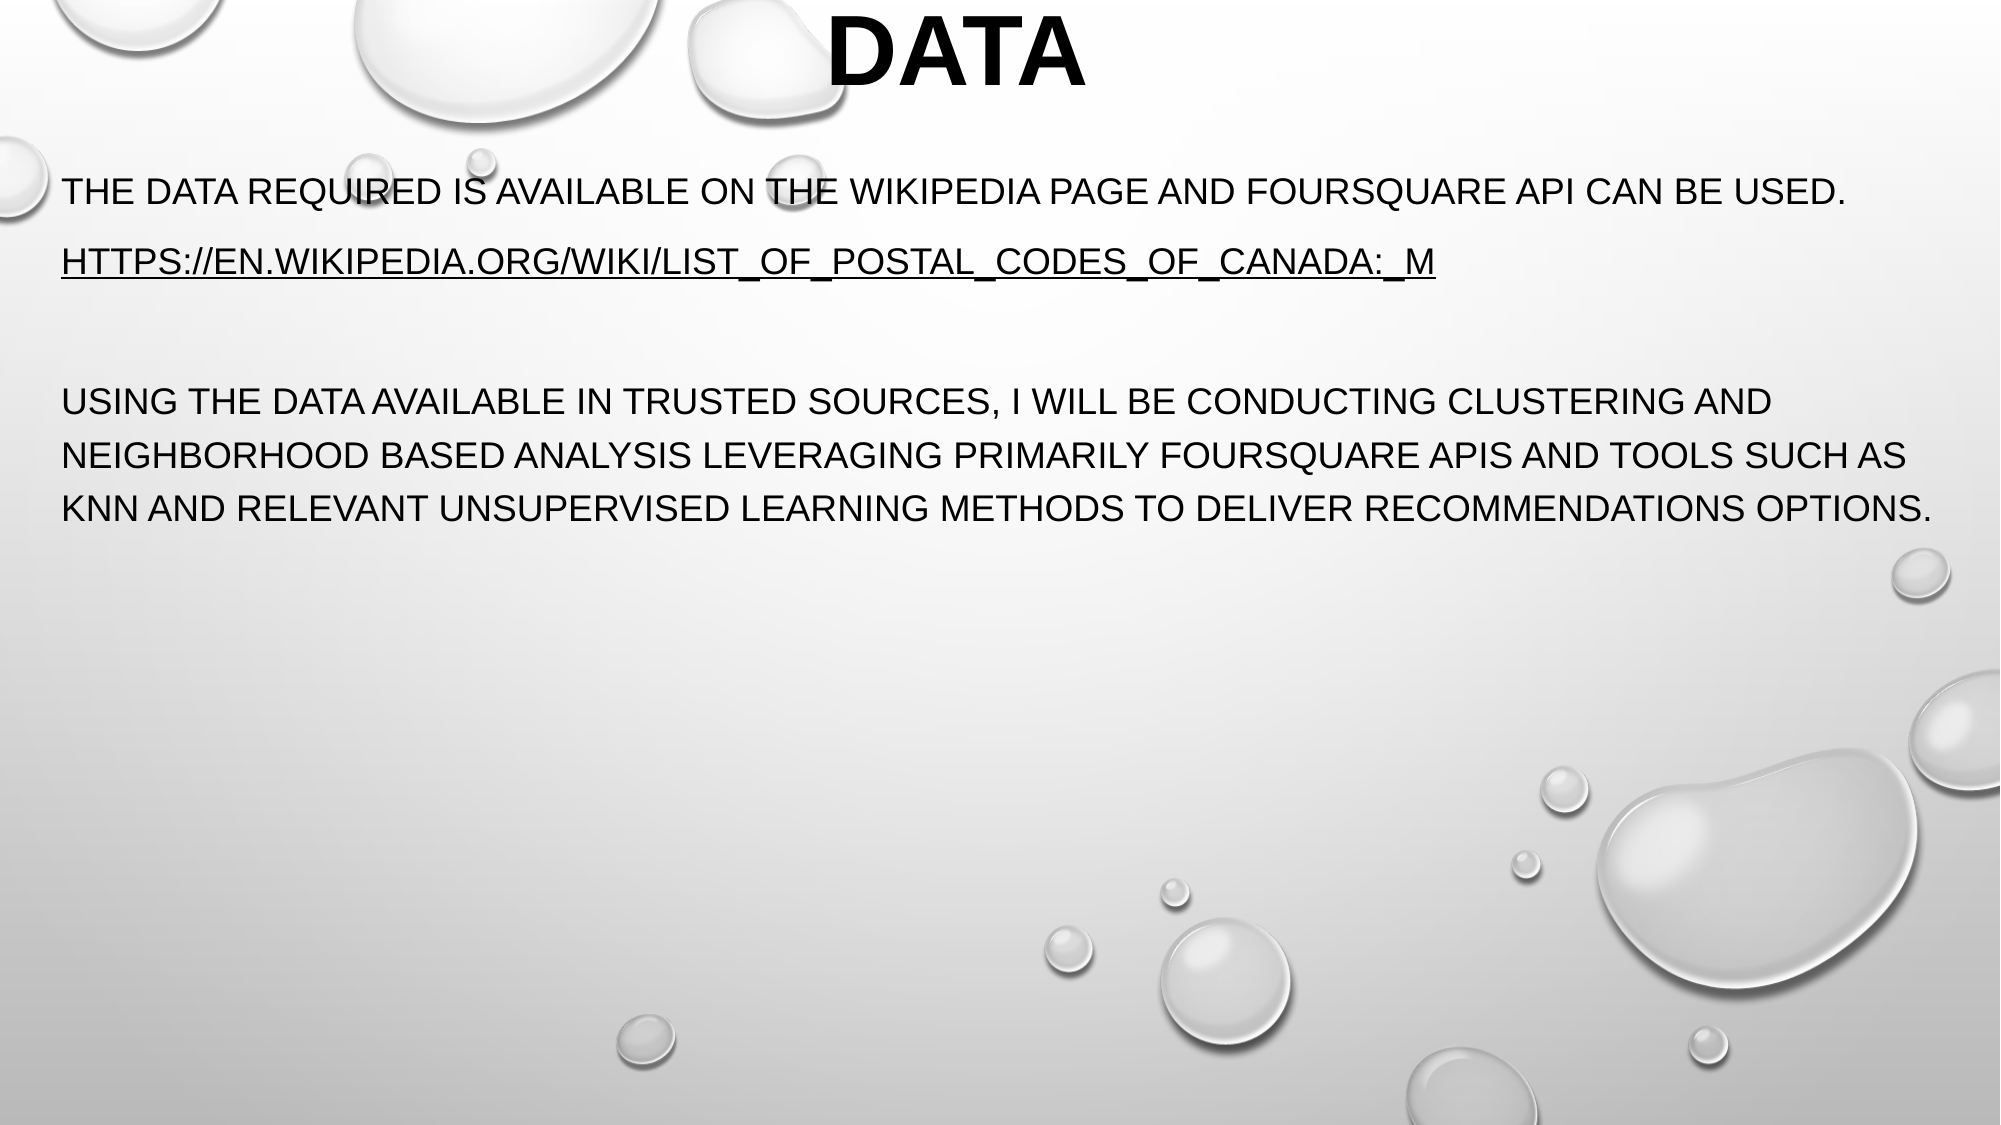

# Data
The data required is available on the Wikipedia page and foursquare API can be used.
https://en.wikipedia.org/wiki/List_of_postal_codes_of_Canada:_M

Using the data available in trusted sources, I will be conducting clustering and neighborhood based analysis leveraging primarily Foursquare APIs and tools such as KNN and relevant unsupervised learning methods to deliver recommendations options.